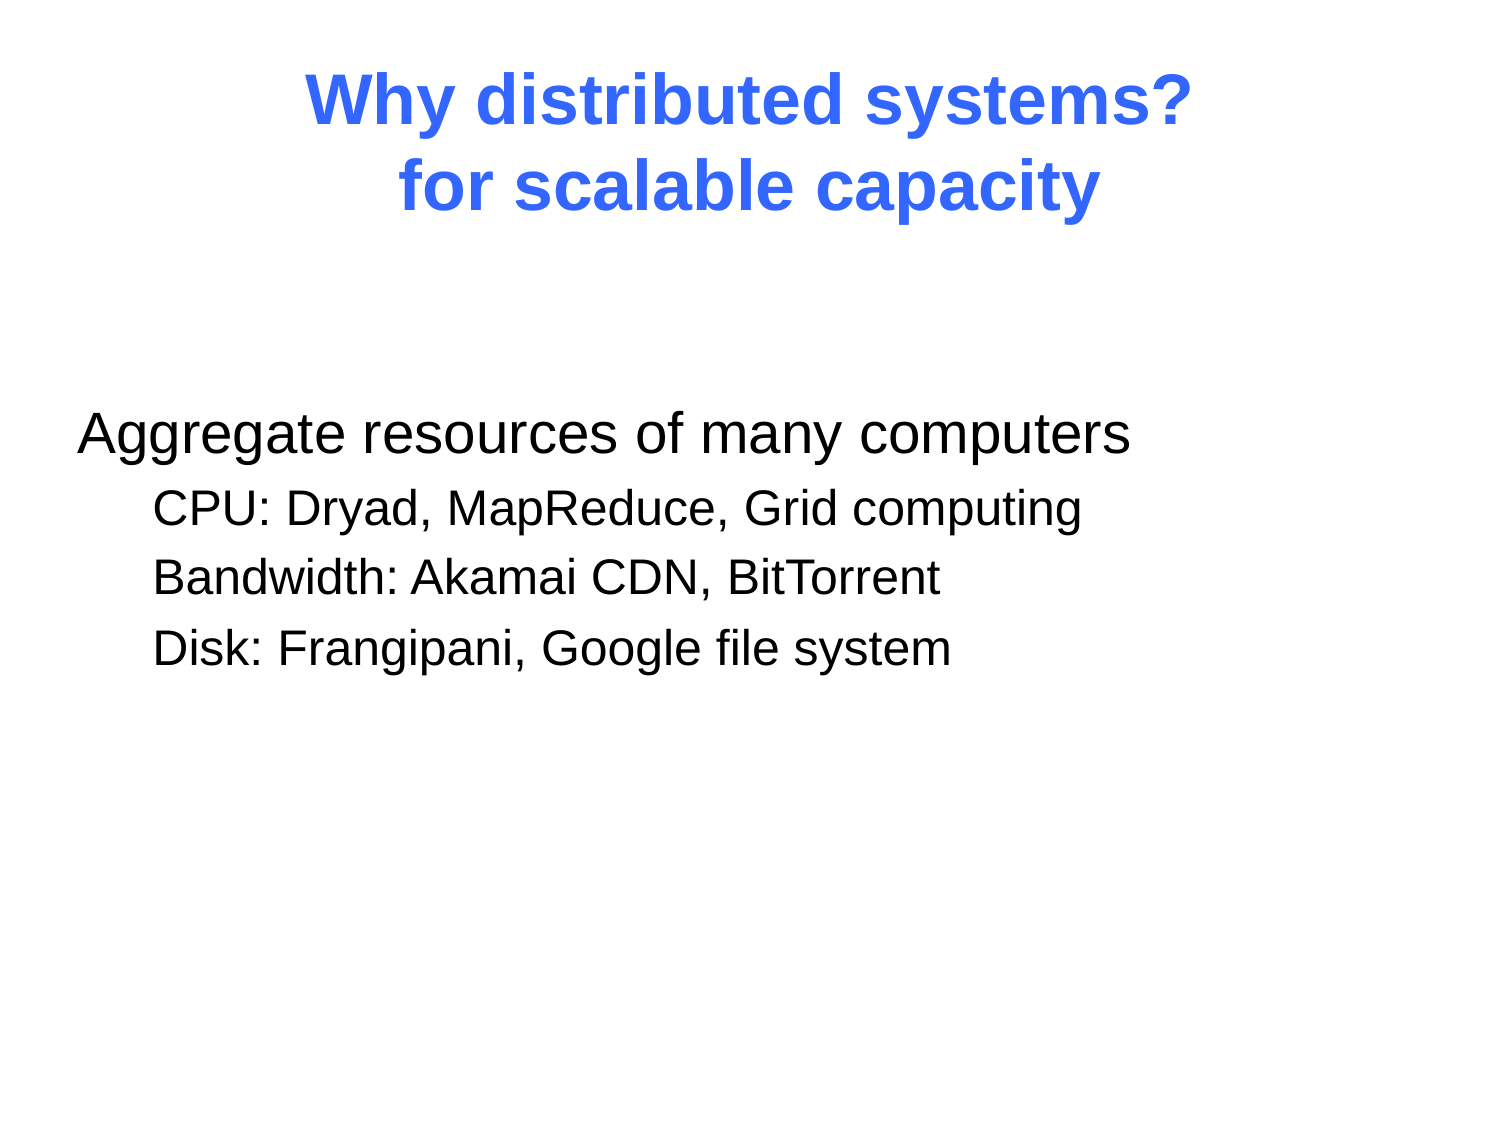

# Why distributed systems? for scalable capacity
Aggregate resources of many computers
CPU: Dryad, MapReduce, Grid computing
Bandwidth: Akamai CDN, BitTorrent
Disk: Frangipani, Google file system